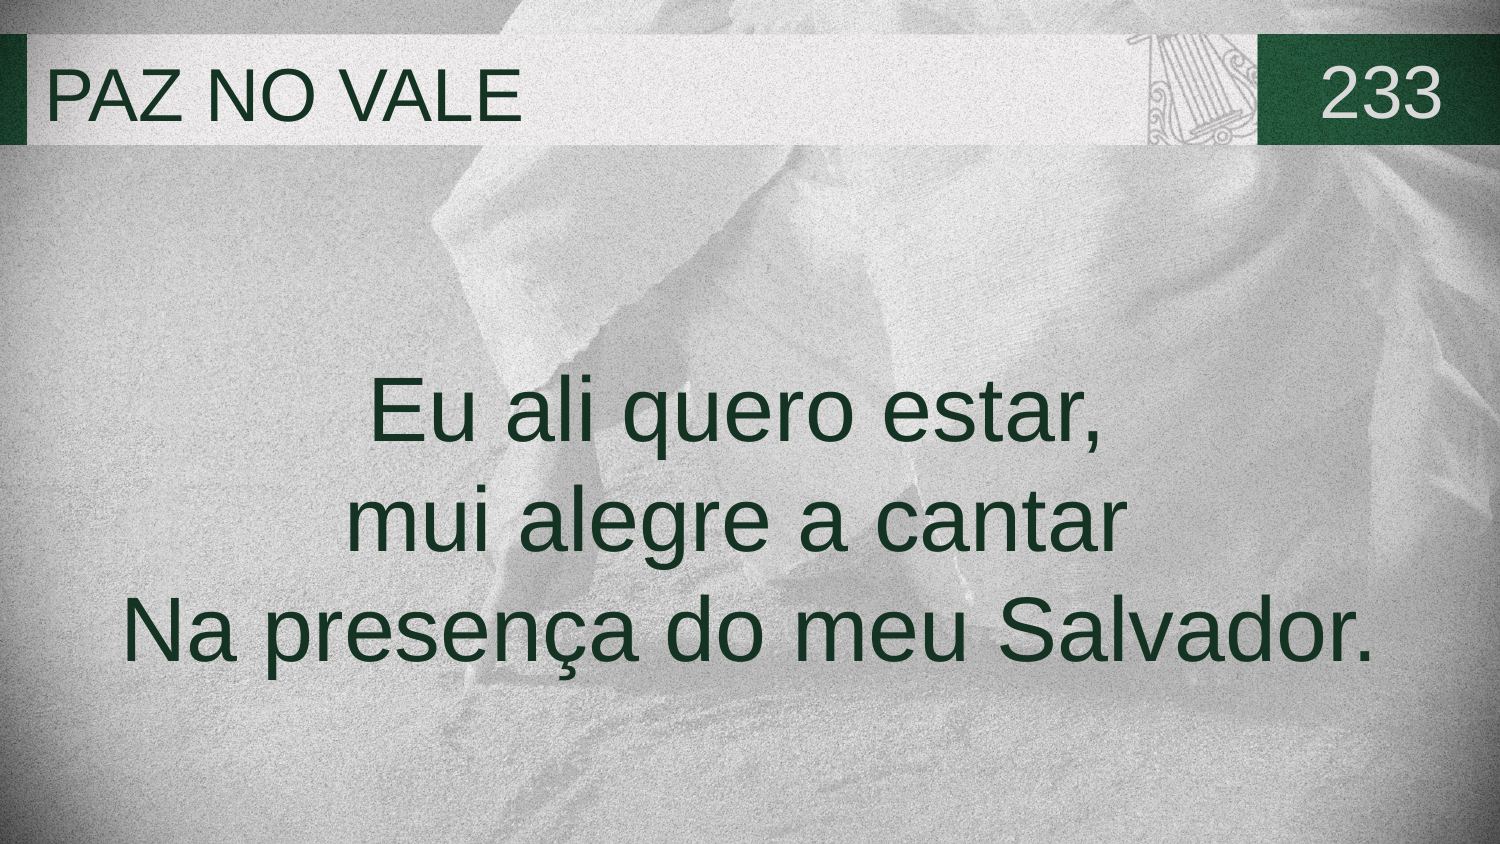

# PAZ NO VALE
233
Eu ali quero estar,
mui alegre a cantar
Na presença do meu Salvador.